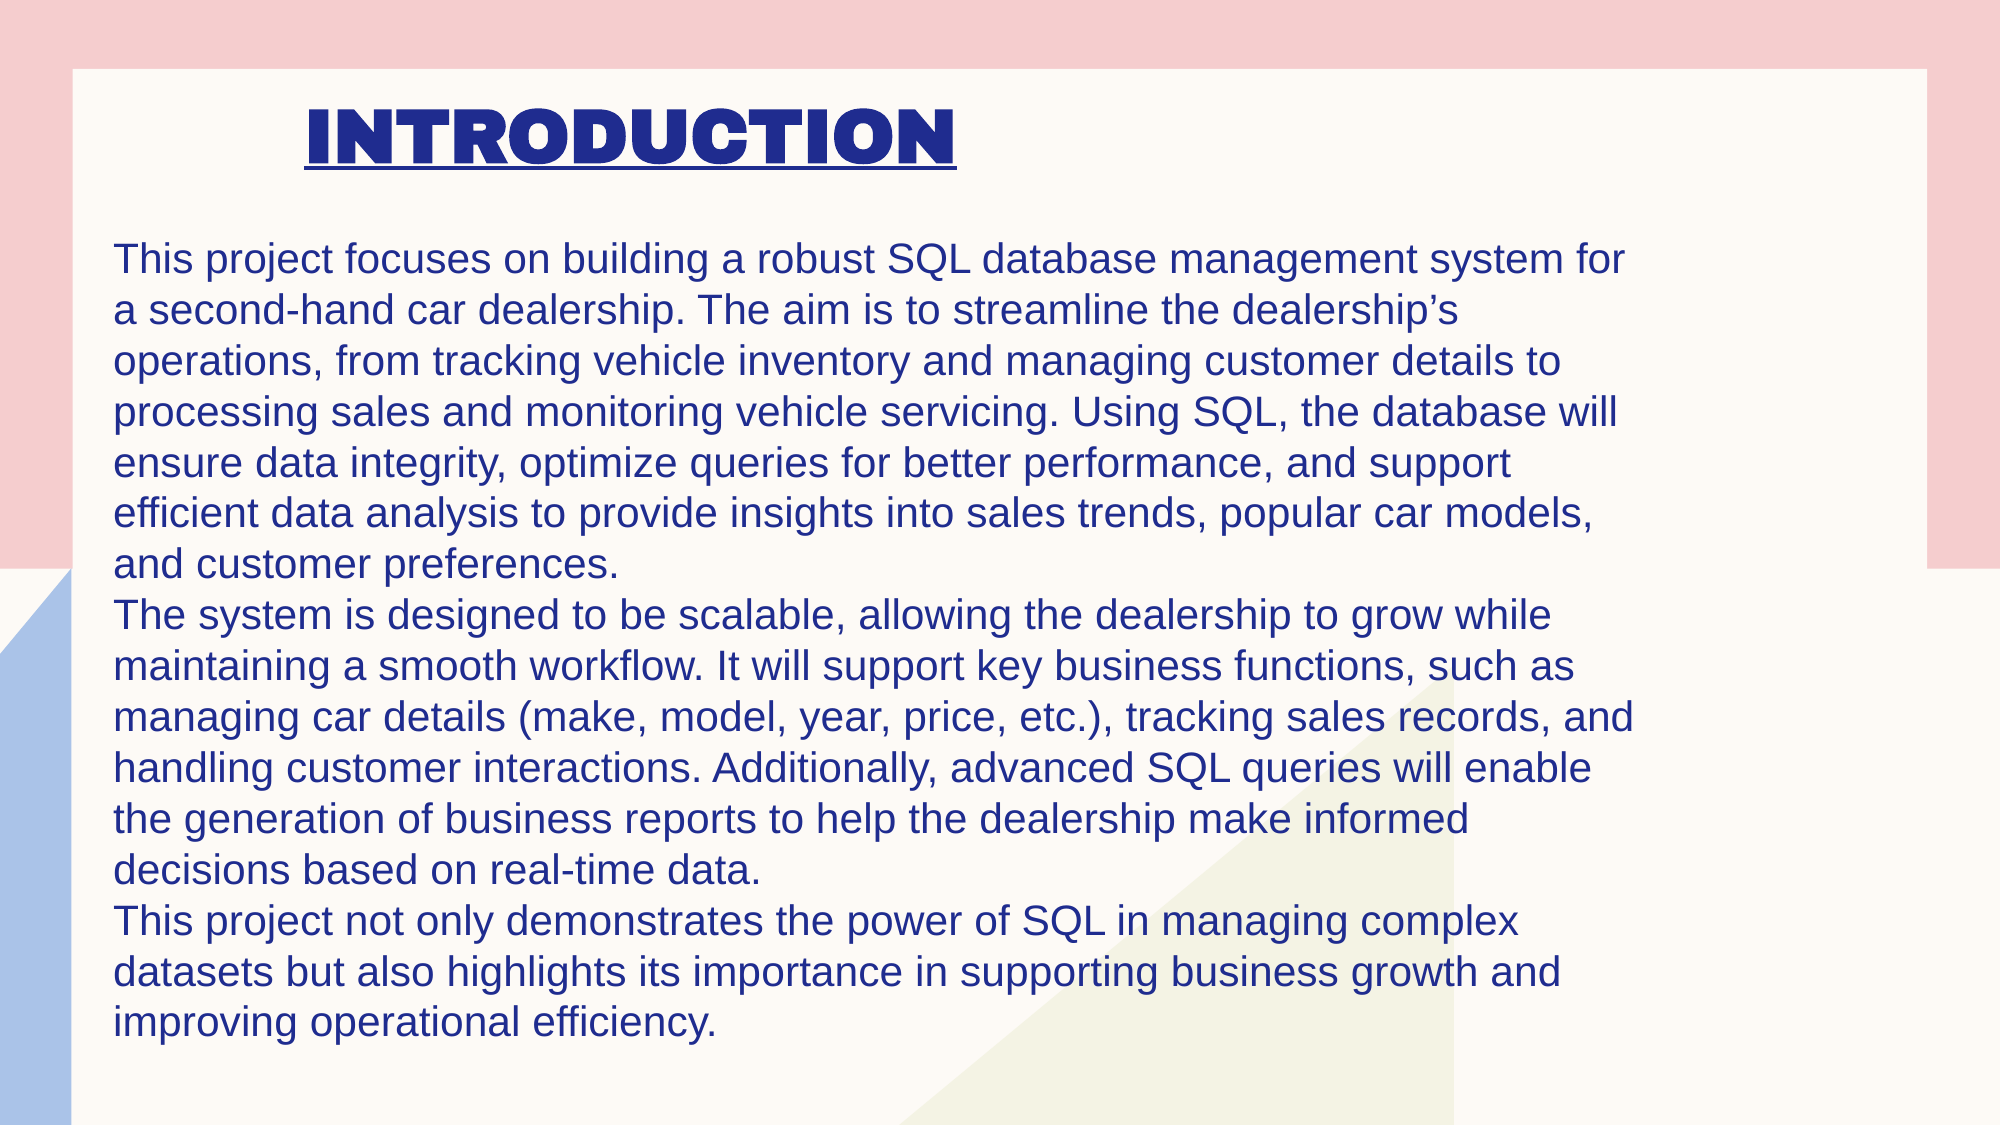

# INTRODUCTION
This project focuses on building a robust SQL database management system for a second-hand car dealership. The aim is to streamline the dealership’s operations, from tracking vehicle inventory and managing customer details to processing sales and monitoring vehicle servicing. Using SQL, the database will ensure data integrity, optimize queries for better performance, and support efficient data analysis to provide insights into sales trends, popular car models, and customer preferences.
The system is designed to be scalable, allowing the dealership to grow while maintaining a smooth workflow. It will support key business functions, such as managing car details (make, model, year, price, etc.), tracking sales records, and handling customer interactions. Additionally, advanced SQL queries will enable the generation of business reports to help the dealership make informed decisions based on real-time data.
This project not only demonstrates the power of SQL in managing complex datasets but also highlights its importance in supporting business growth and improving operational efficiency.